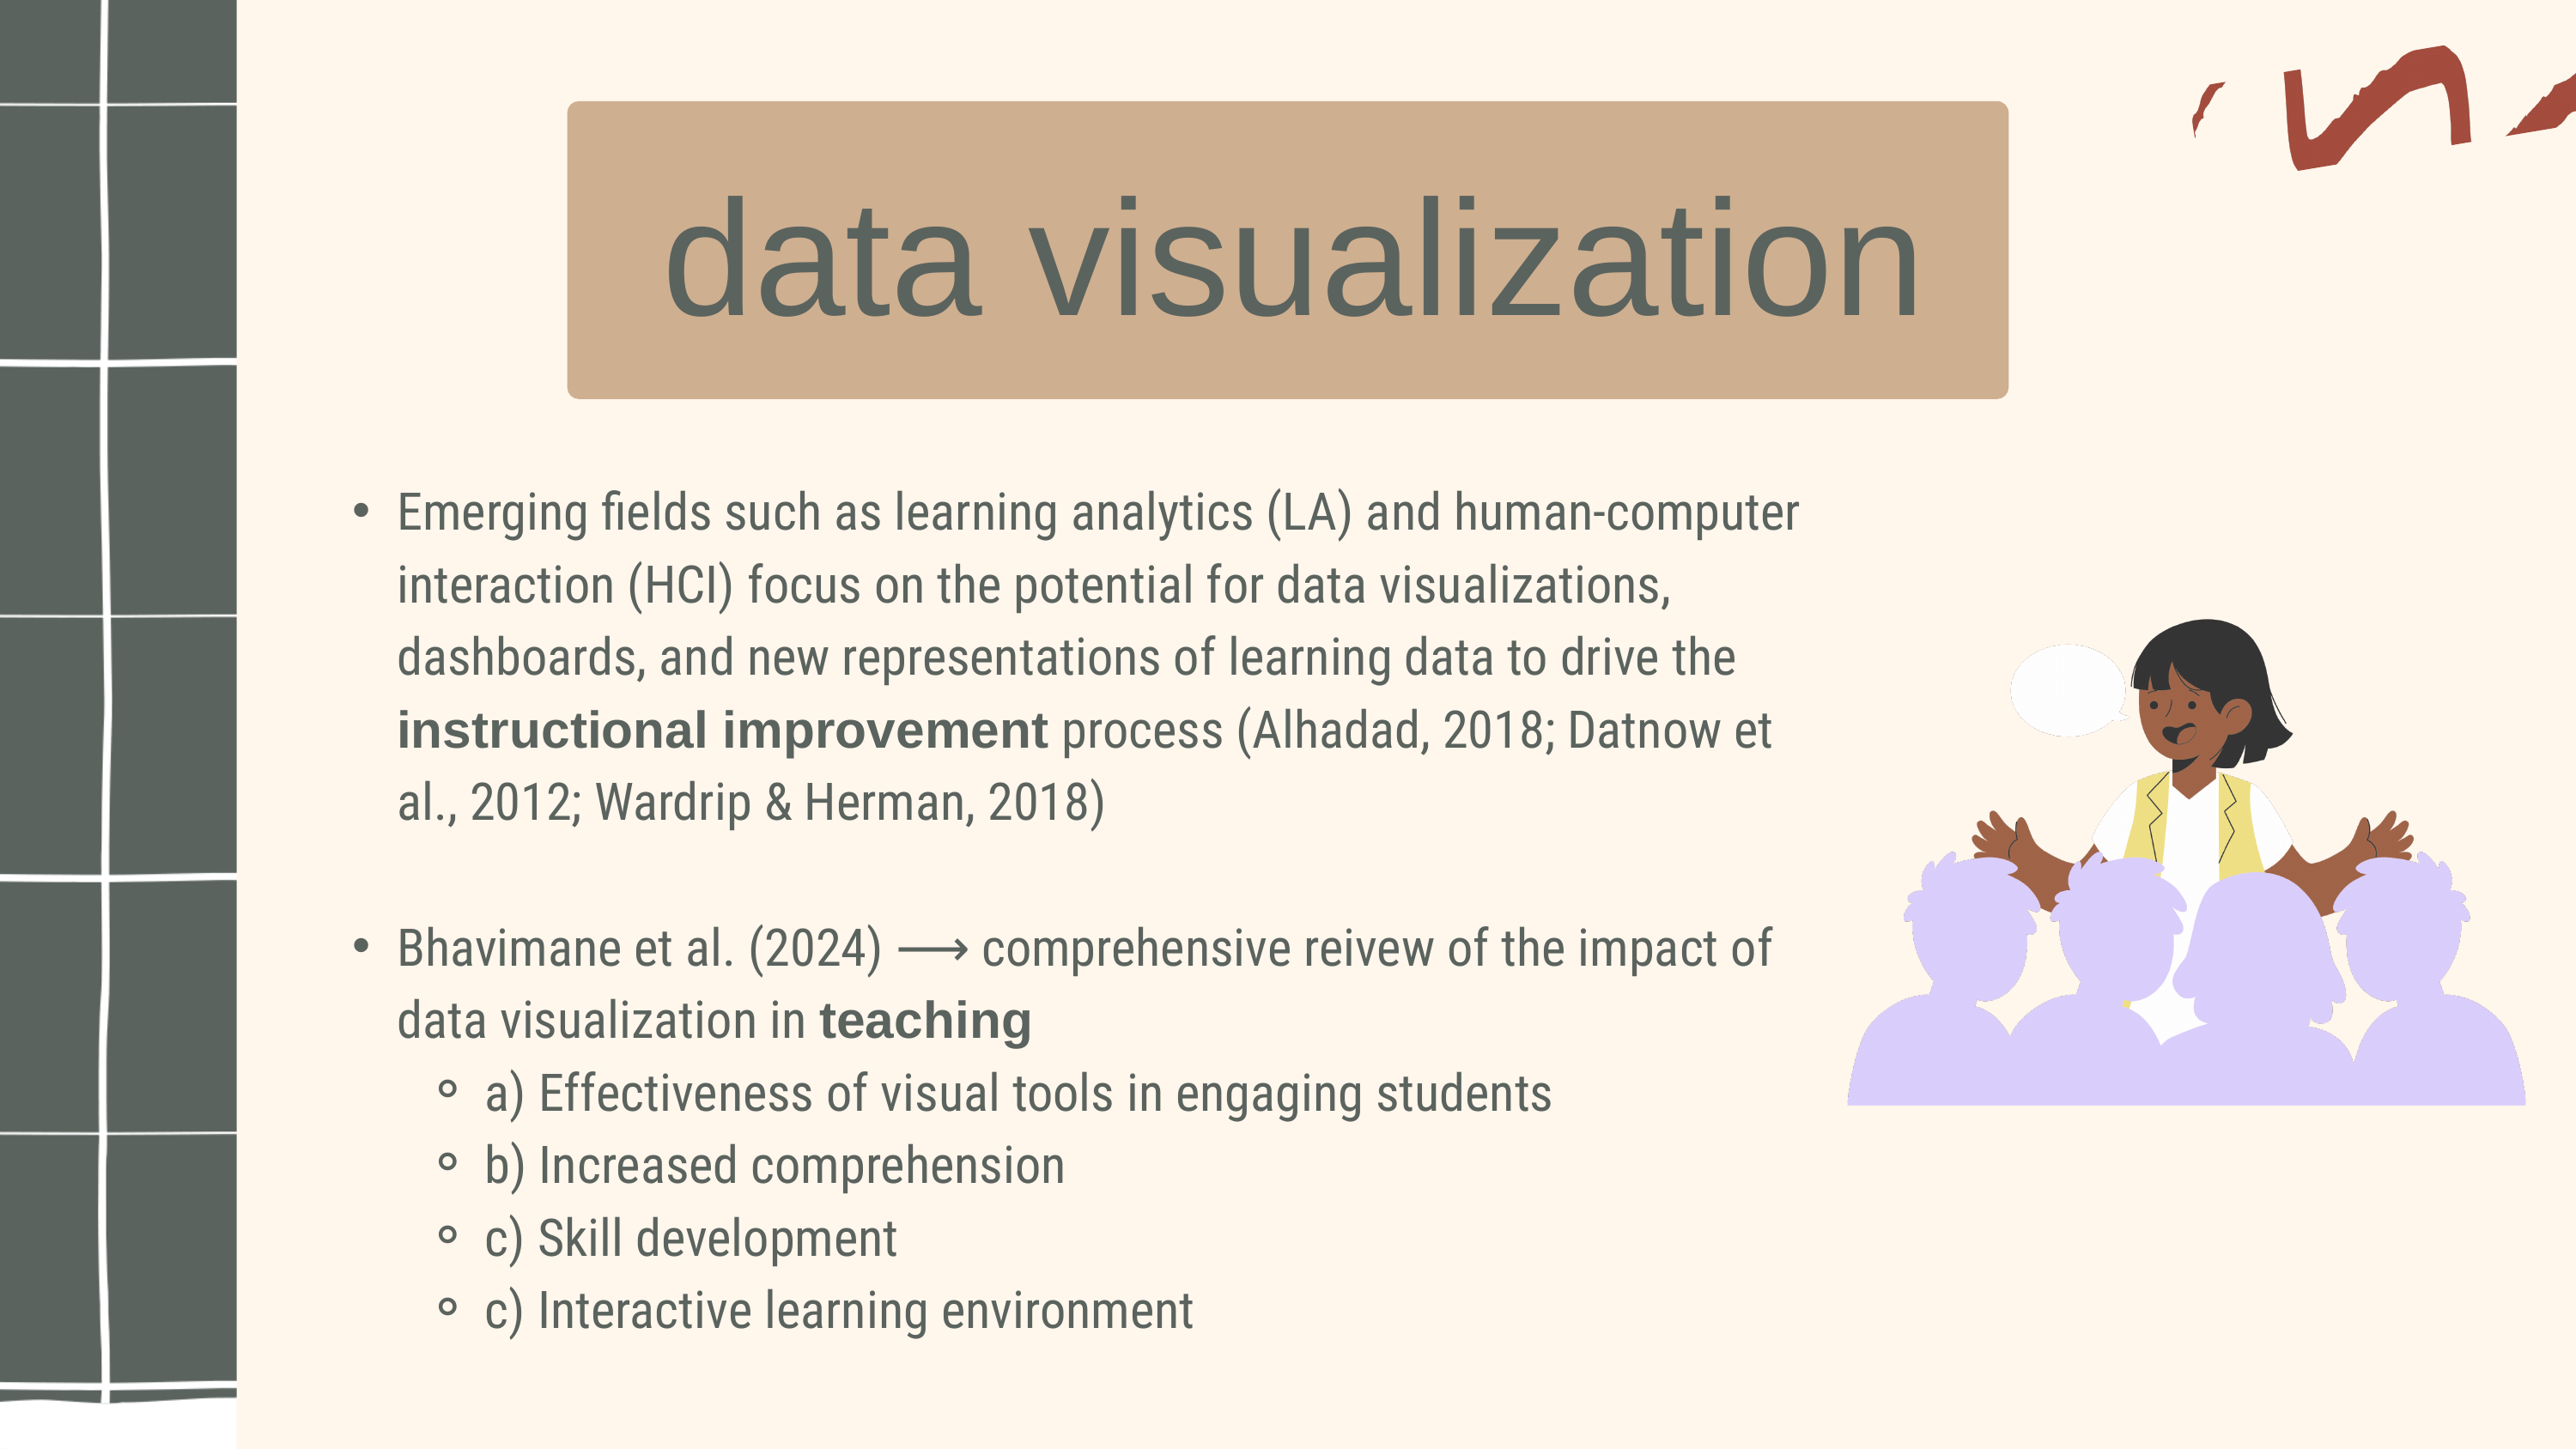

data visualization
Emerging fields such as learning analytics (LA) and human-computer interaction (HCI) focus on the potential for data visualizations, dashboards, and new representations of learning data to drive the instructional improvement process (Alhadad, 2018; Datnow et al., 2012; Wardrip & Herman, 2018)

Bhavimane et al. (2024) ⟶ comprehensive reivew of the impact of data visualization in teaching
a) Effectiveness of visual tools in engaging students
b) Increased comprehension
c) Skill development
c) Interactive learning environment